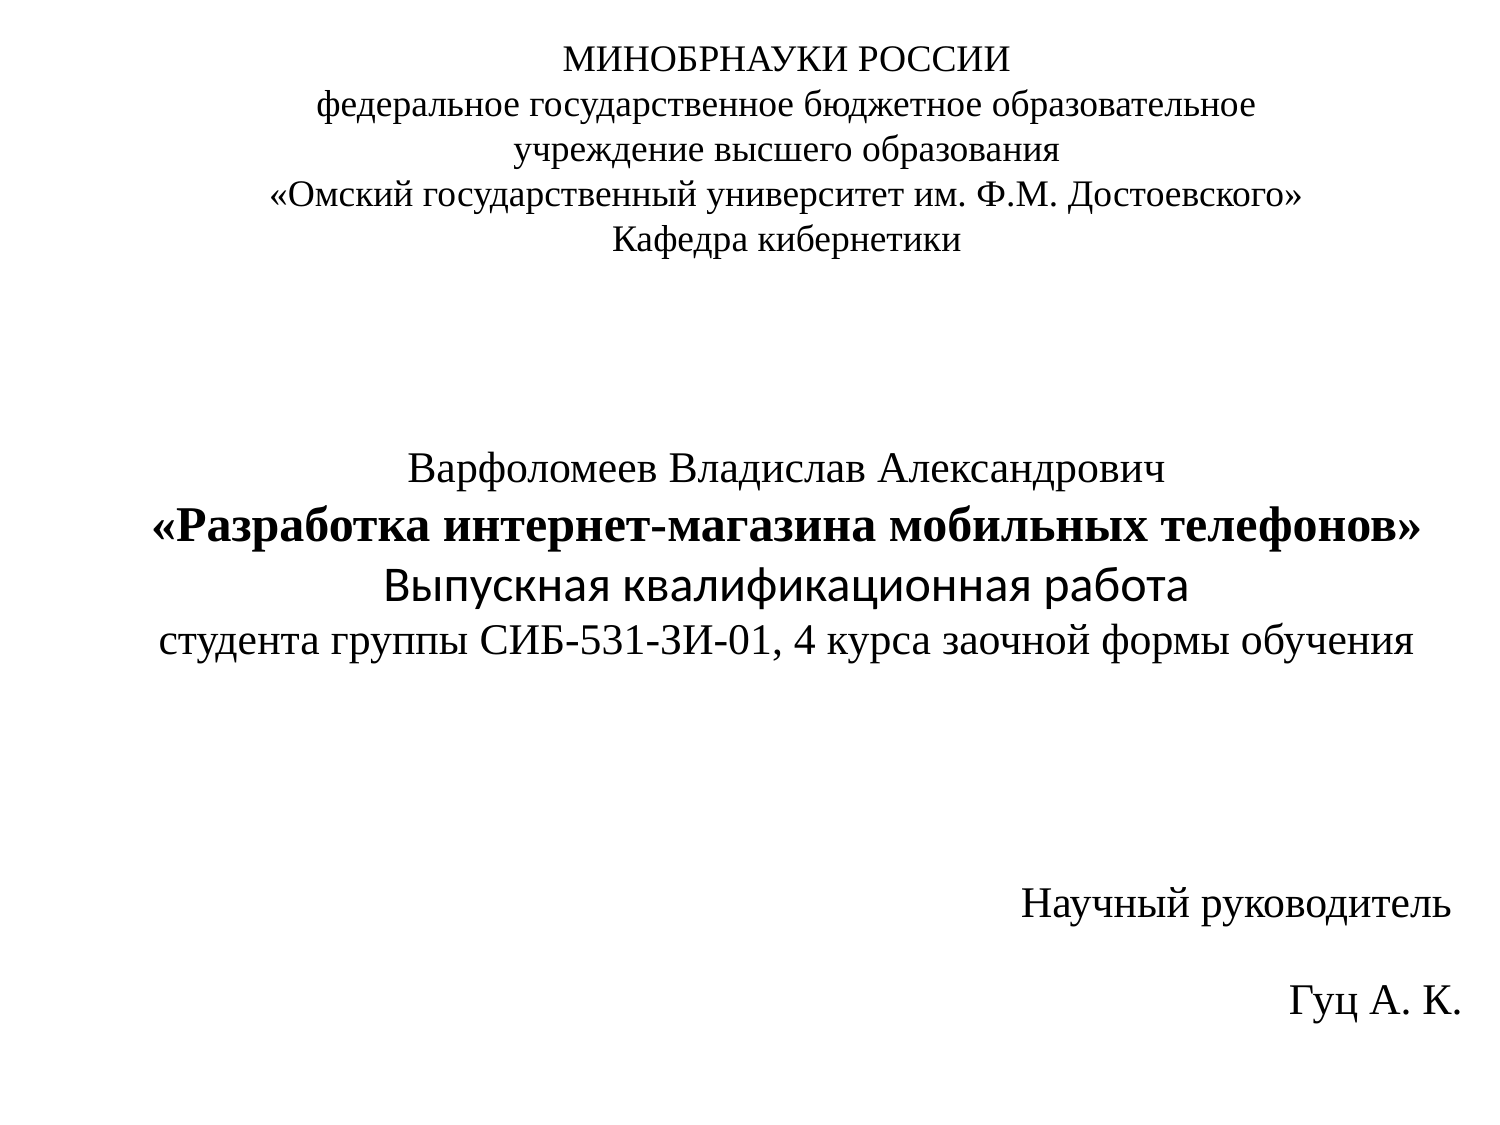

МИНОБРНАУКИ РОССИИ
федеральное государственное бюджетное образовательное
учреждение высшего образования
«Омский государственный университет им. Ф.М. Достоевского»
Кафедра кибернетики

Варфоломеев Владислав Александрович
«Разработка интернет-магазина мобильных телефонов»
Выпускная квалификационная работа
cтудента группы СИБ-531-ЗИ-01, 4 курса заочной формы обучения

			Научный руководитель

Гуц А. К.

Омск 2019